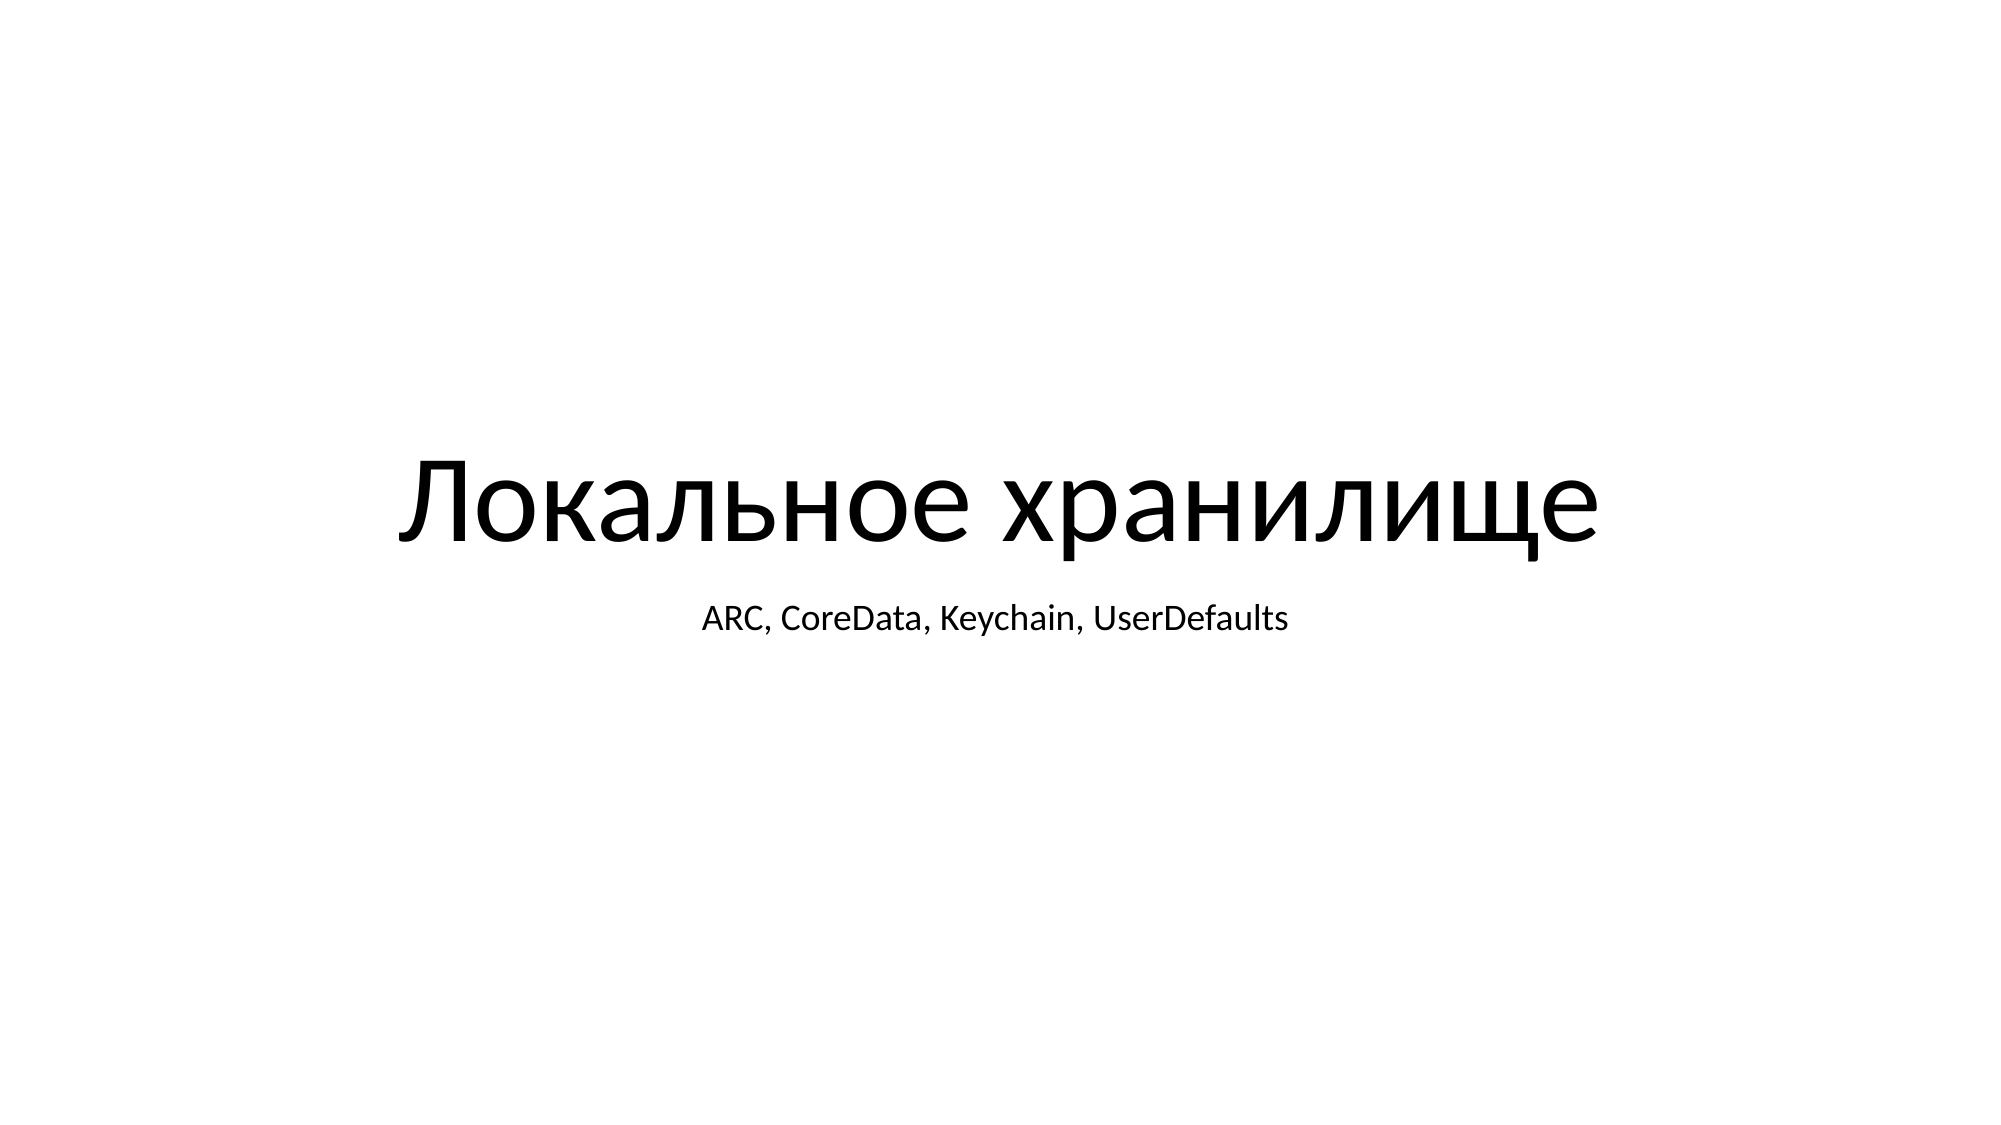

# Локальное хранилище
ARC, CoreData, Keychain, UserDefaults